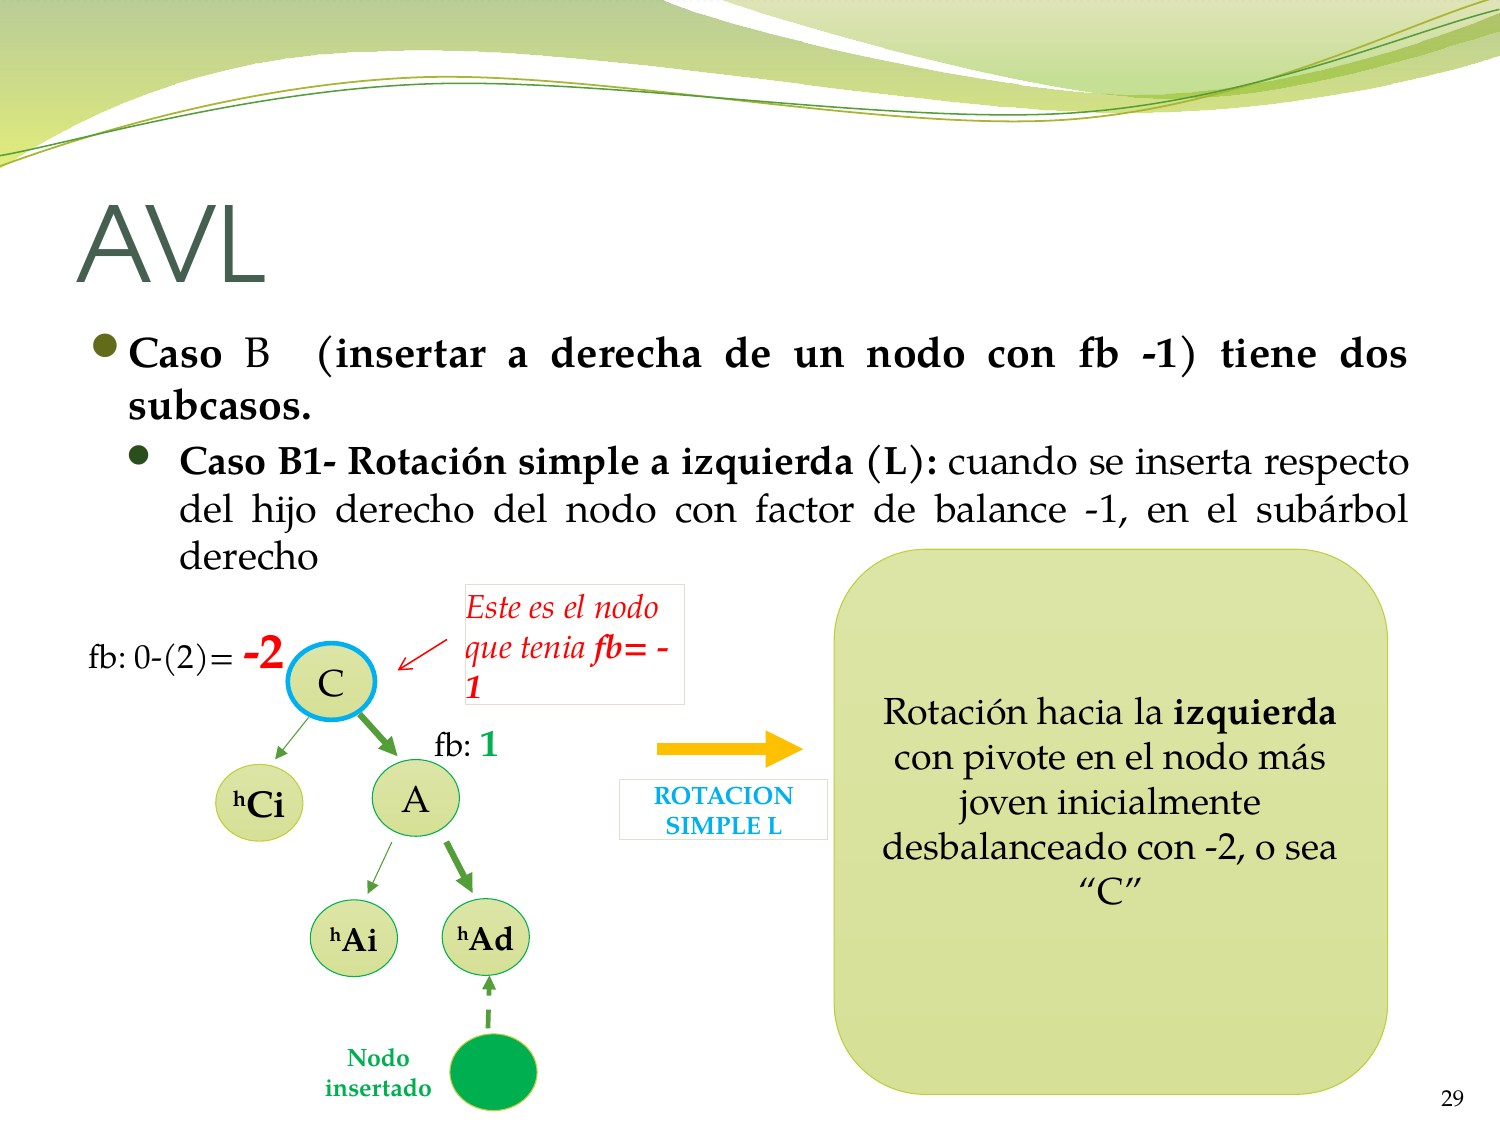

# AVL
Caso B  (insertar a derecha de un nodo con fb -1) tiene dos subcasos.
Caso B1- Rotación simple a izquierda (L): cuando se inserta respecto del hijo derecho del nodo con factor de balance -1, en el subárbol derecho

Rotación hacia la izquierda con pivote en el nodo más joven inicialmente desbalanceado con -2, o sea “C”

Este es el nodo que tenia fb= -1
fb: 0-(2)= -2
fb: 0
C
A
fb: 1
fb: 0

A
hCi
C
hAd
ROTACION
SIMPLE L
hCi
hAi

hAd
hAi
Nodo insertado

Nodo insertado
29